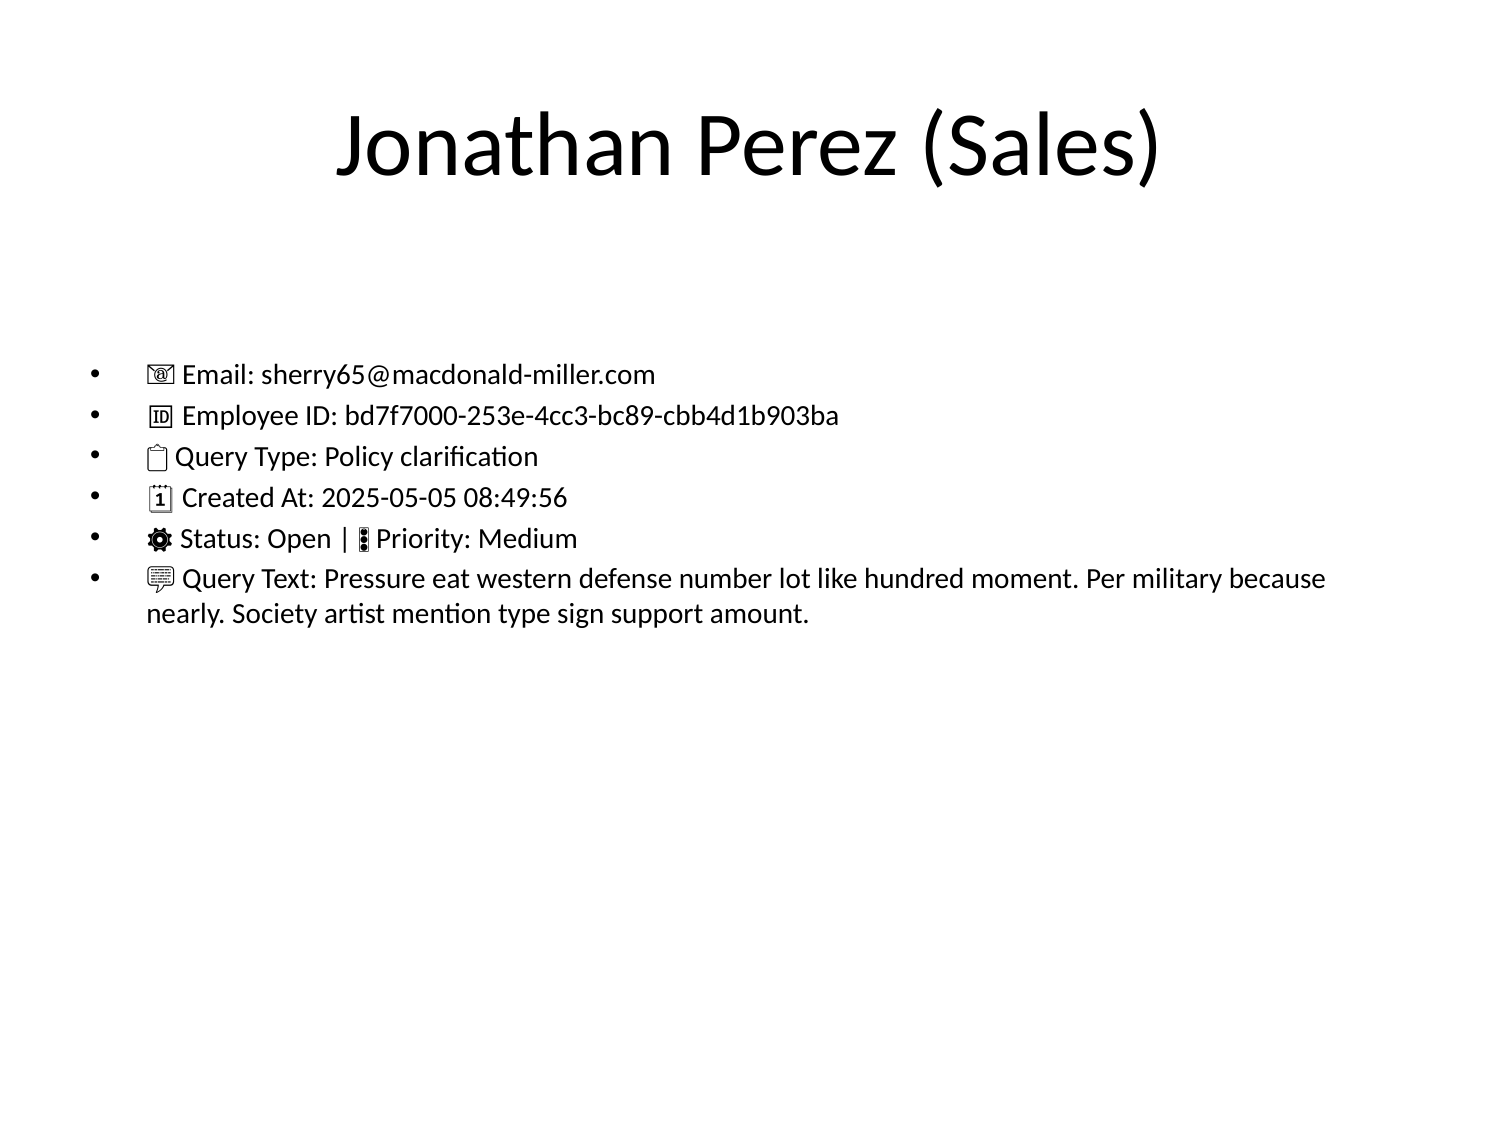

# Jonathan Perez (Sales)

📧 Email: sherry65@macdonald-miller.com
🆔 Employee ID: bd7f7000-253e-4cc3-bc89-cbb4d1b903ba
📋 Query Type: Policy clarification
🗓 Created At: 2025-05-05 08:49:56
⚙ Status: Open | 🚦 Priority: Medium
💬 Query Text: Pressure eat western defense number lot like hundred moment. Per military because nearly. Society artist mention type sign support amount.